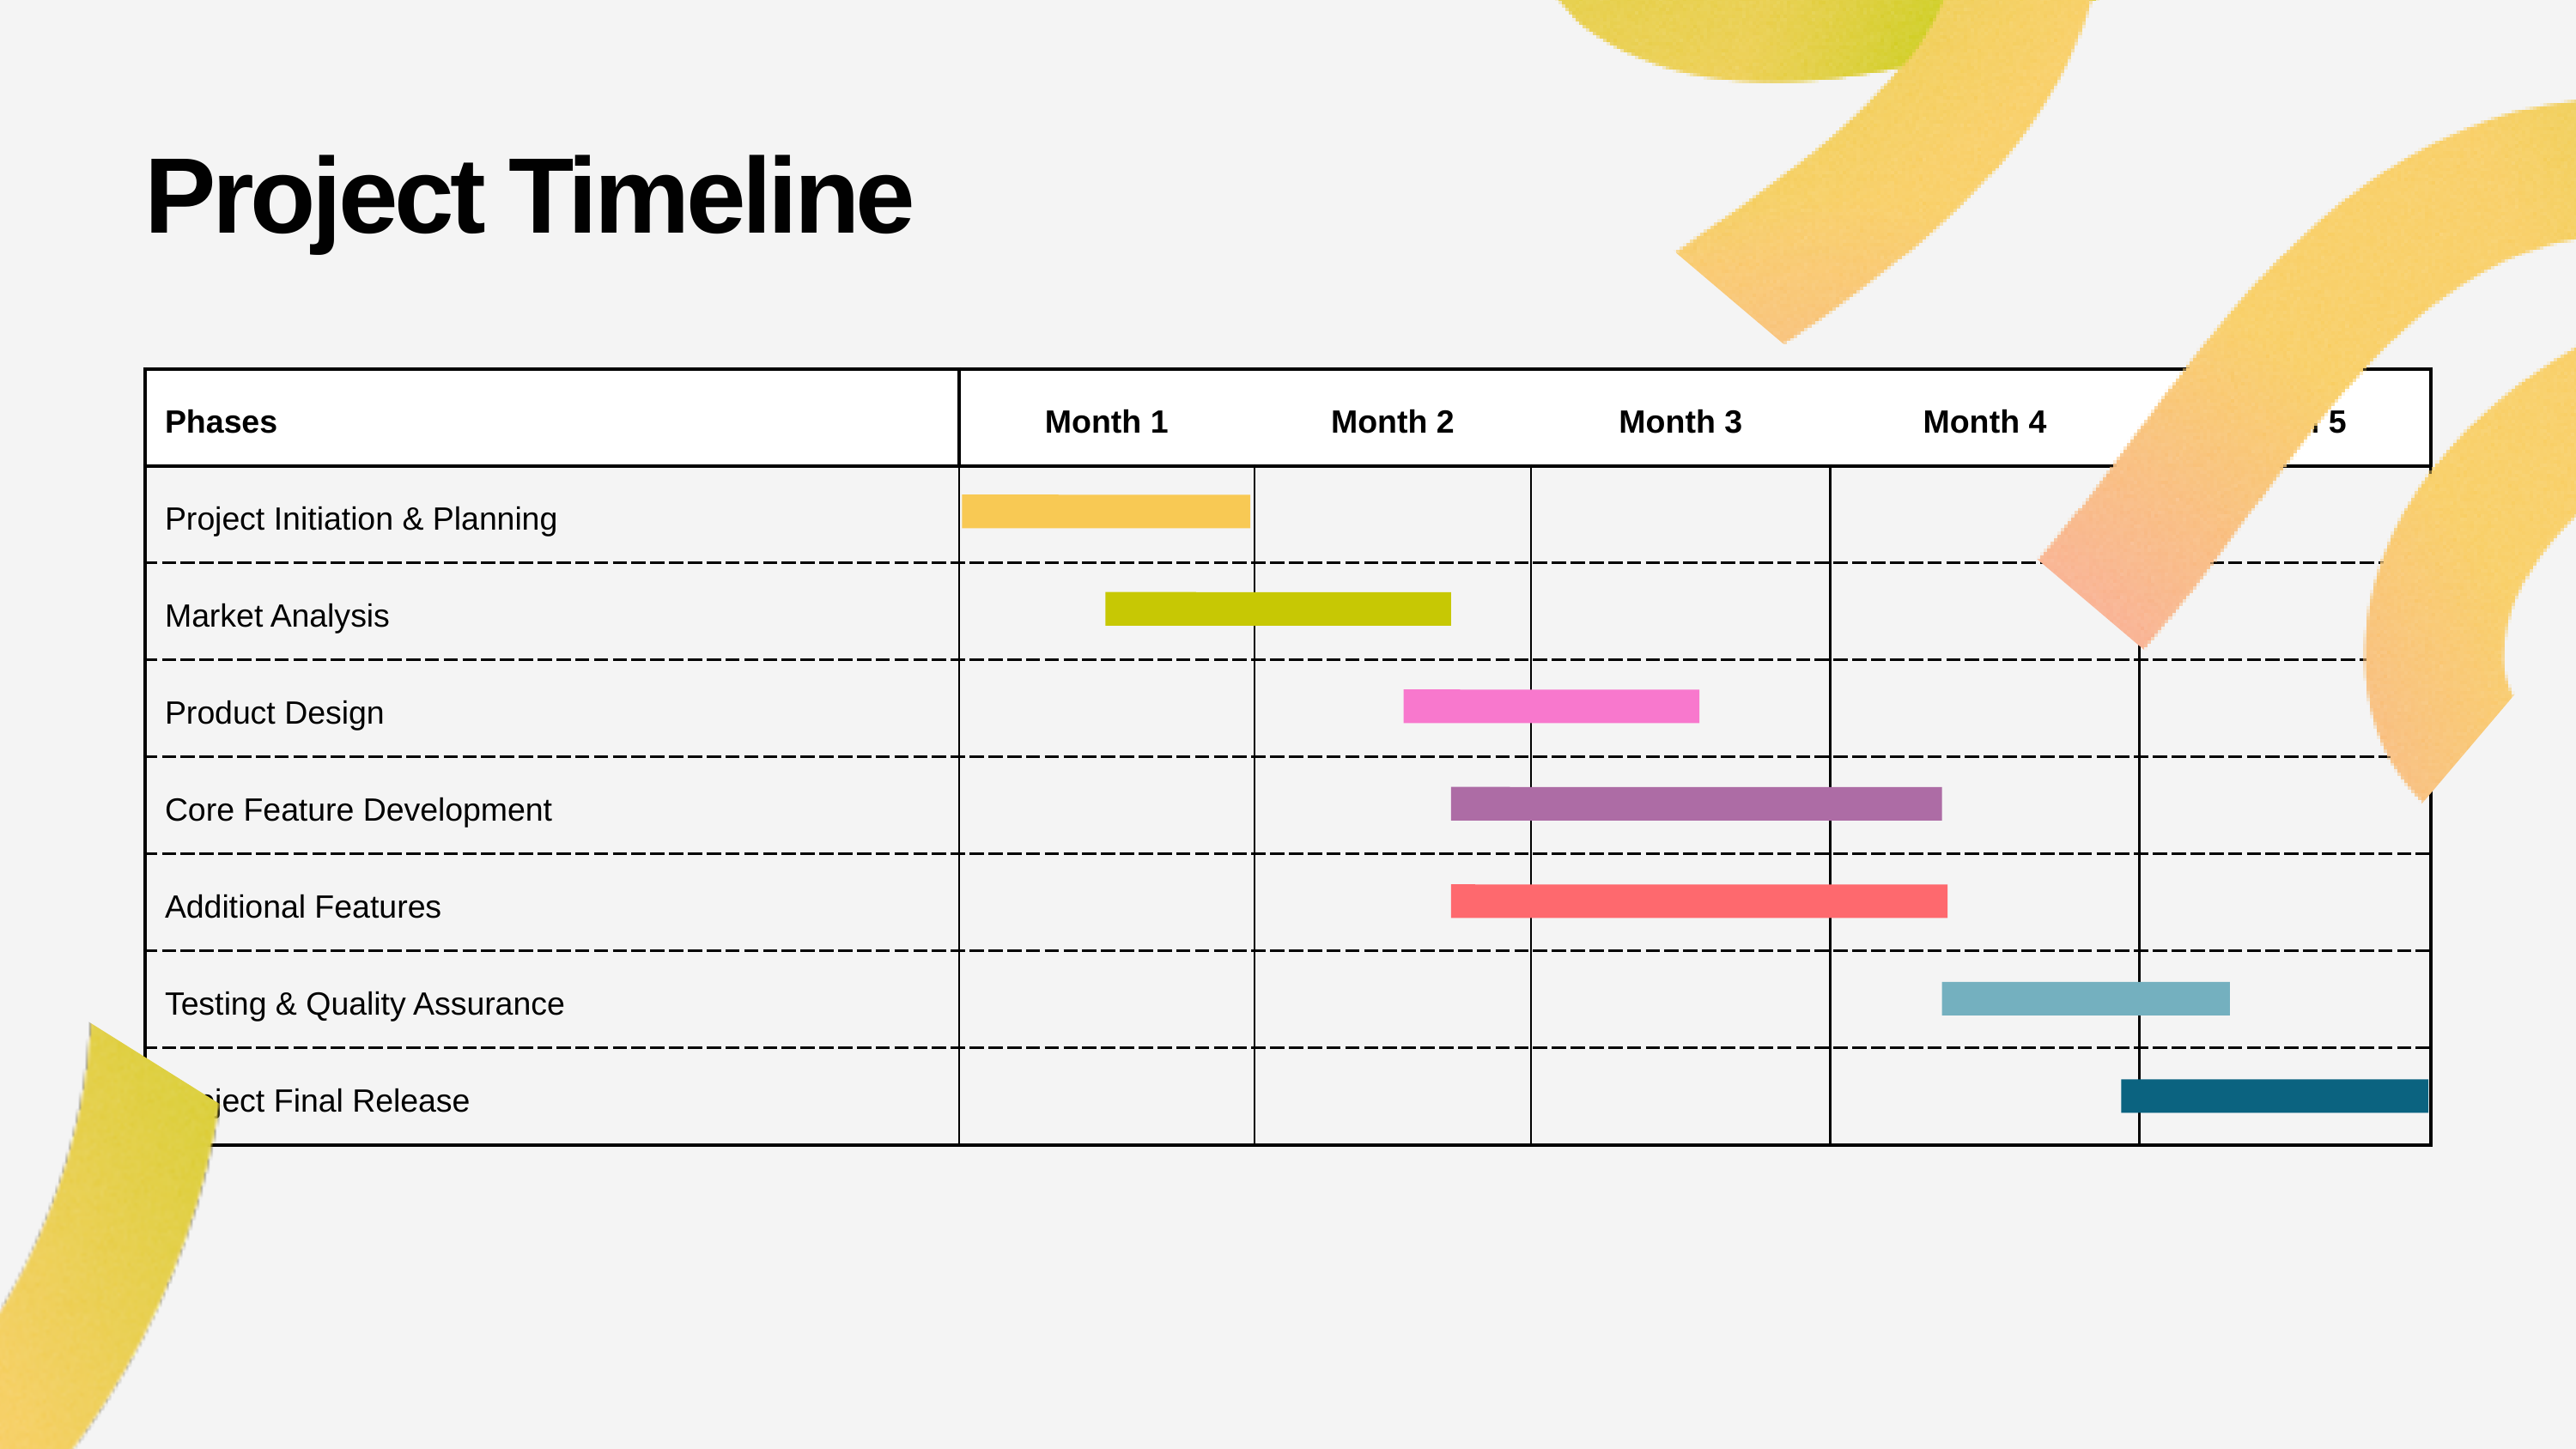

Project Timeline
| Phases | Month 1 | Month 2 | Month 3 | Month 4 | Month 5 |
| --- | --- | --- | --- | --- | --- |
| Project Initiation & Planning |  |  |  |  |  |
| Market Analysis |  |  |  |  |  |
| Product Design |  |  |  |  |  |
| Core Feature Development |  |  |  |  |  |
| Additional Features |  |  |  |  |  |
| Testing & Quality Assurance |  |  |  |  |  |
| Project Final Release |  |  |  |  |  |